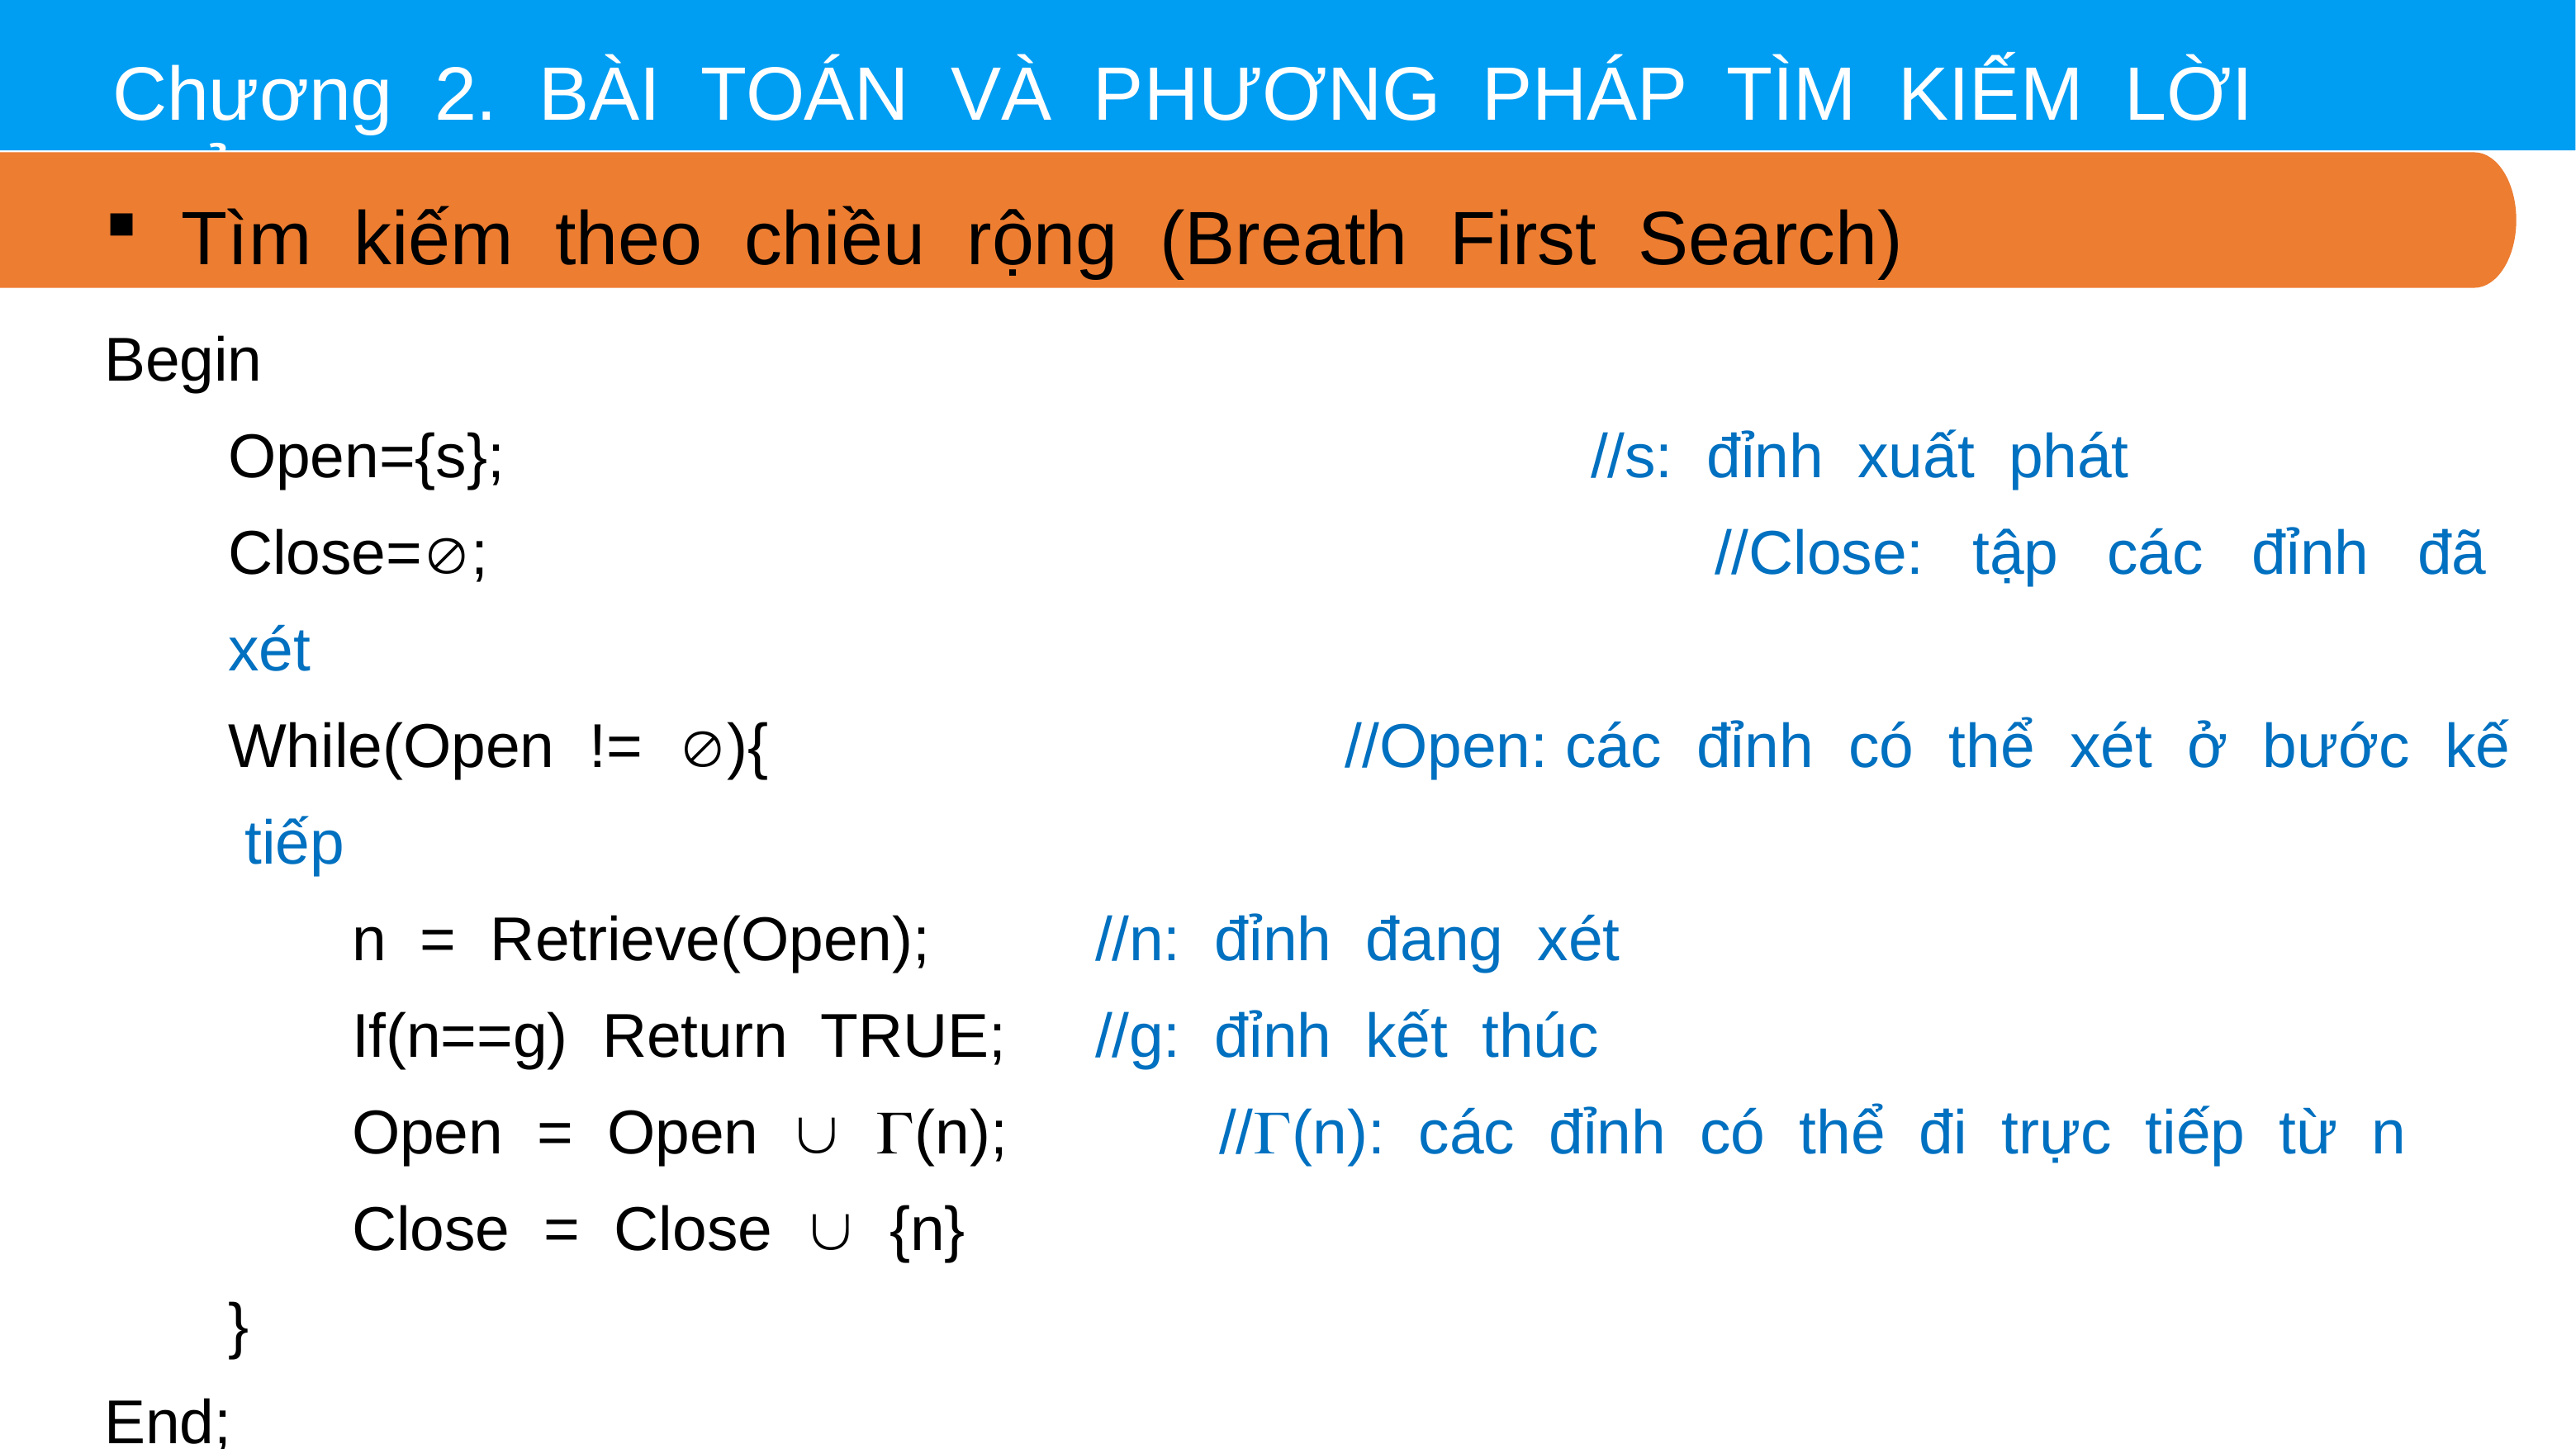

Chương  2.  BÀI  TOÁN  VÀ  PHƯƠNG  PHÁP  TÌM  KIẾM  LỜI  GIẢI

Tìm  kiếm  theo  chiều  rộng  (Breath  First  Search)
Begin
Open={s};									//s:  đỉnh  xuất  phát
Close=∅;										//Close:  tập  các  đỉnh  đã  xét
While(Open  !=  ∅){					//Open: các  đỉnh  có  thể  xét  ở  bước  kế  tiếp
n  =  Retrieve(Open);		//n:  đỉnh  đang  xét
If(n==g)  Return  TRUE;	//g:  đỉnh  kết  thúc
Open  =  Open  ∪  Γ(n);		//Γ(n):  các  đỉnh  có  thể  đi  trực  tiếp  từ  n
Close  =  Close  ∪  {n}
}
End;